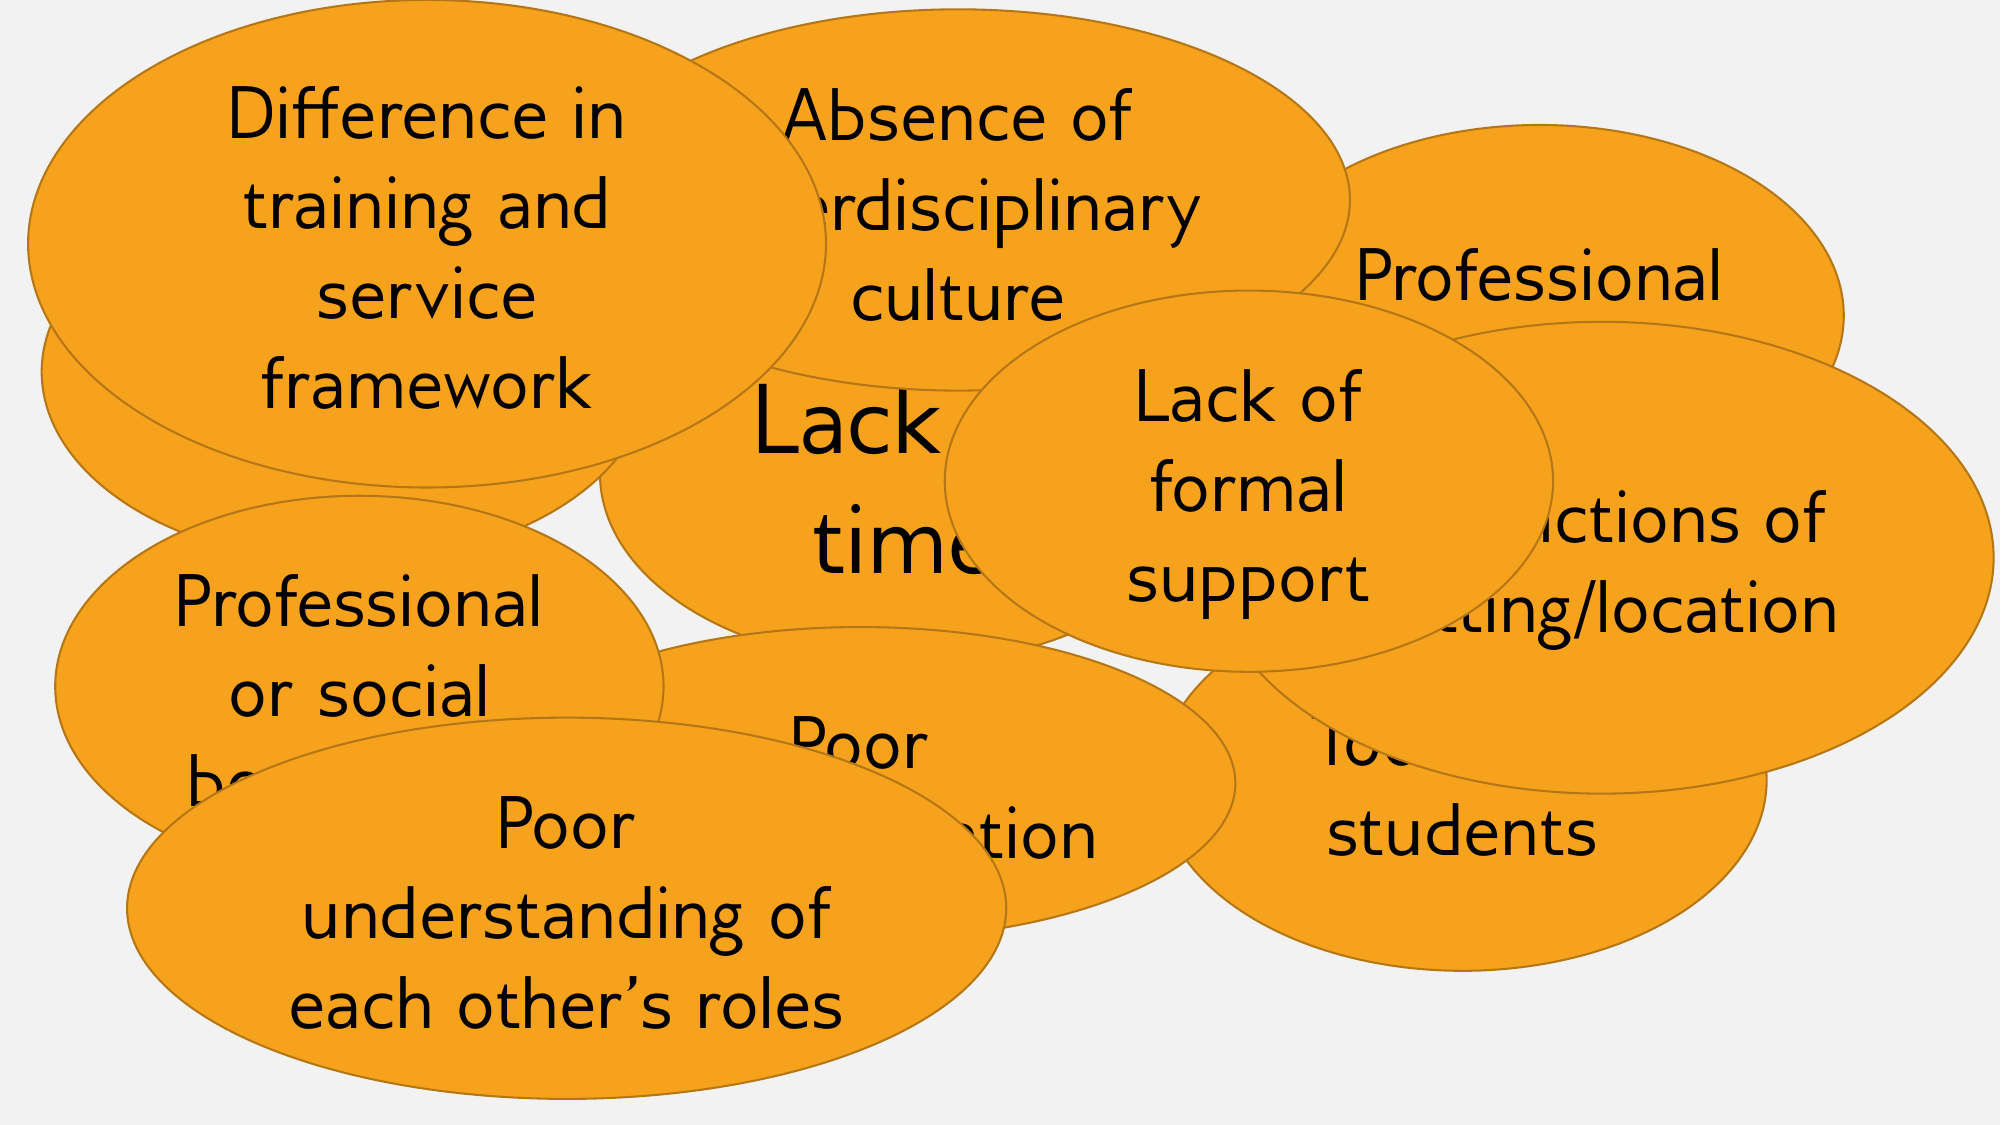

Difference in training and service framework
Absence of interdisciplinary culture
Professional hierarchies
Lack of equality
Lack of time
Lack of formal support
Restrictions of setting/location
Professional or social boundaries
Too many students
Poor communication
Poor understanding of each other’s roles